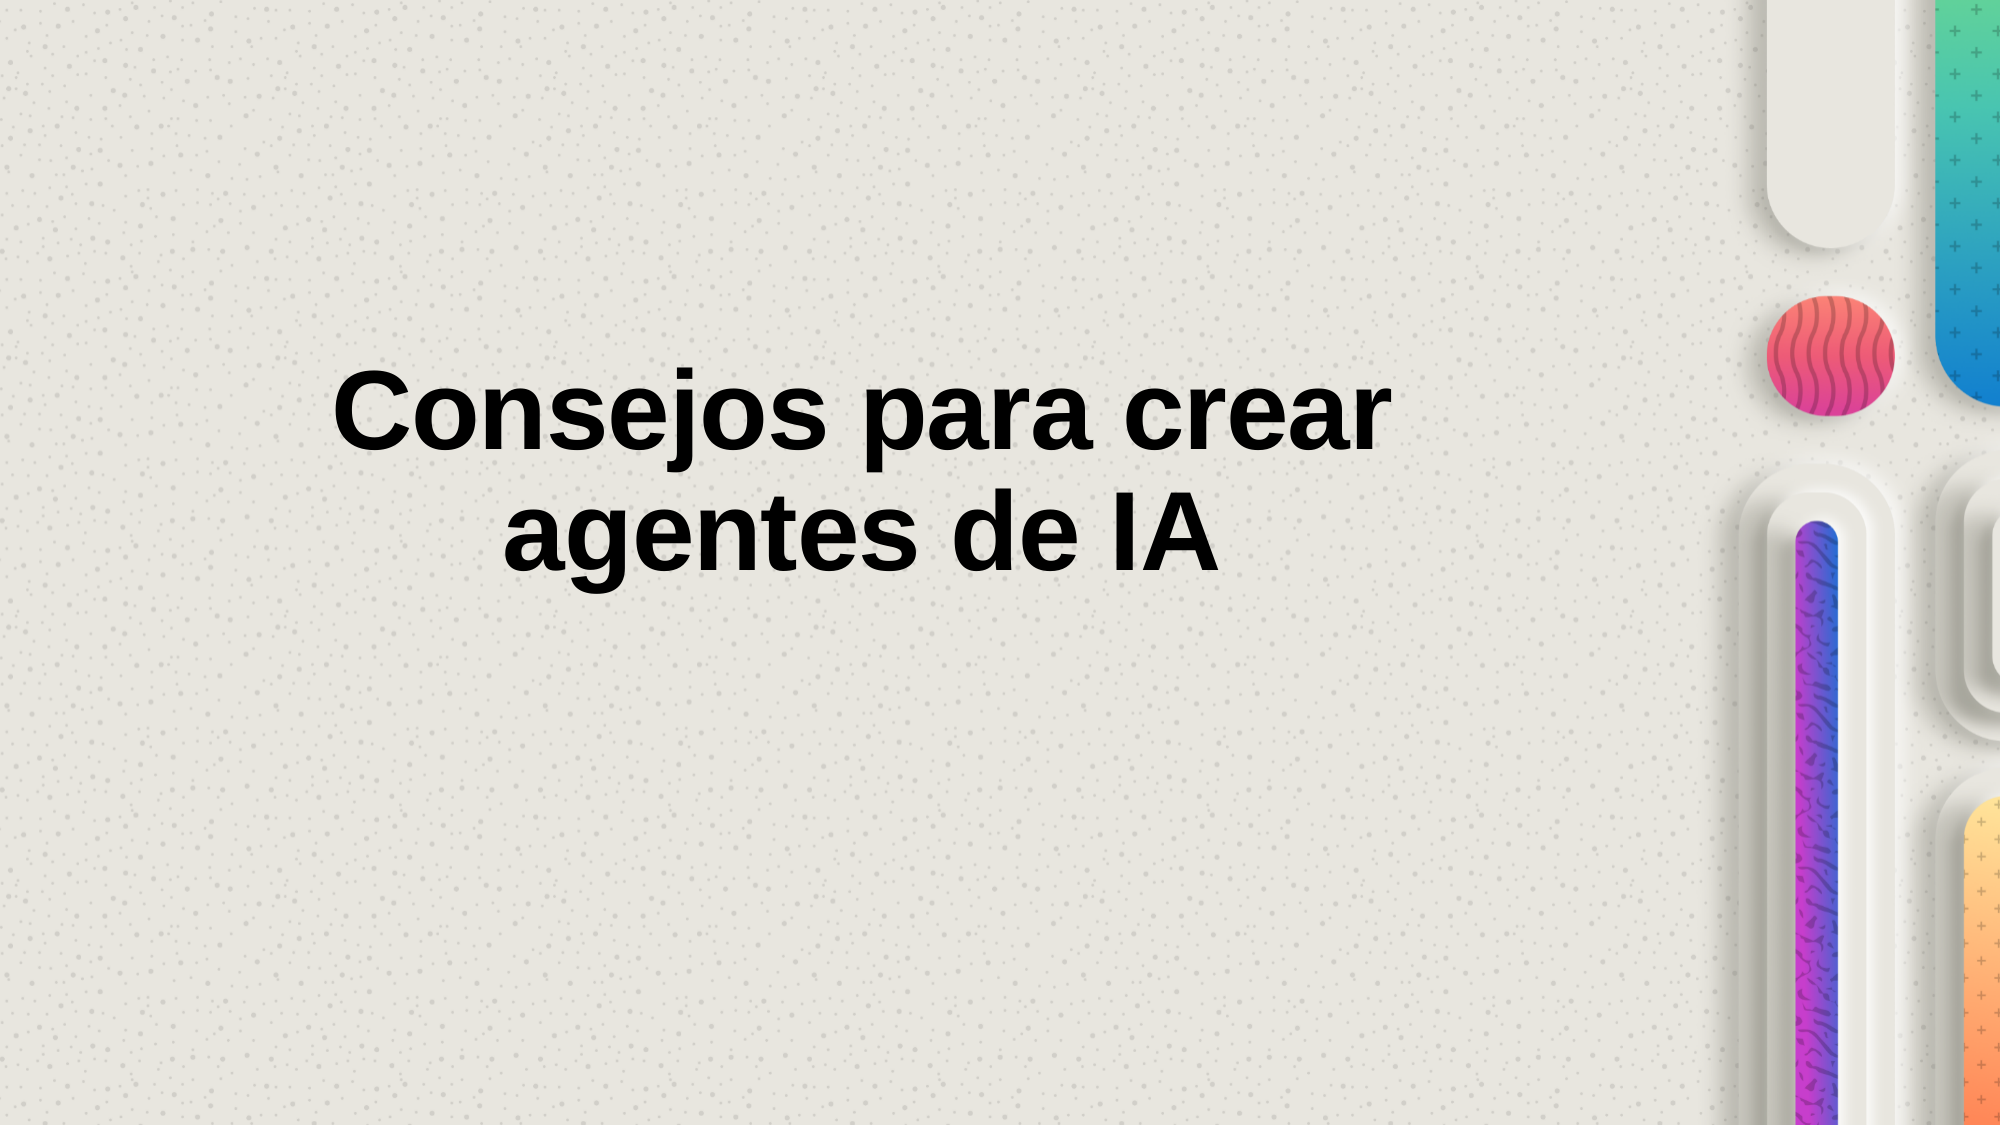

# Consejos para crear agentes de IA